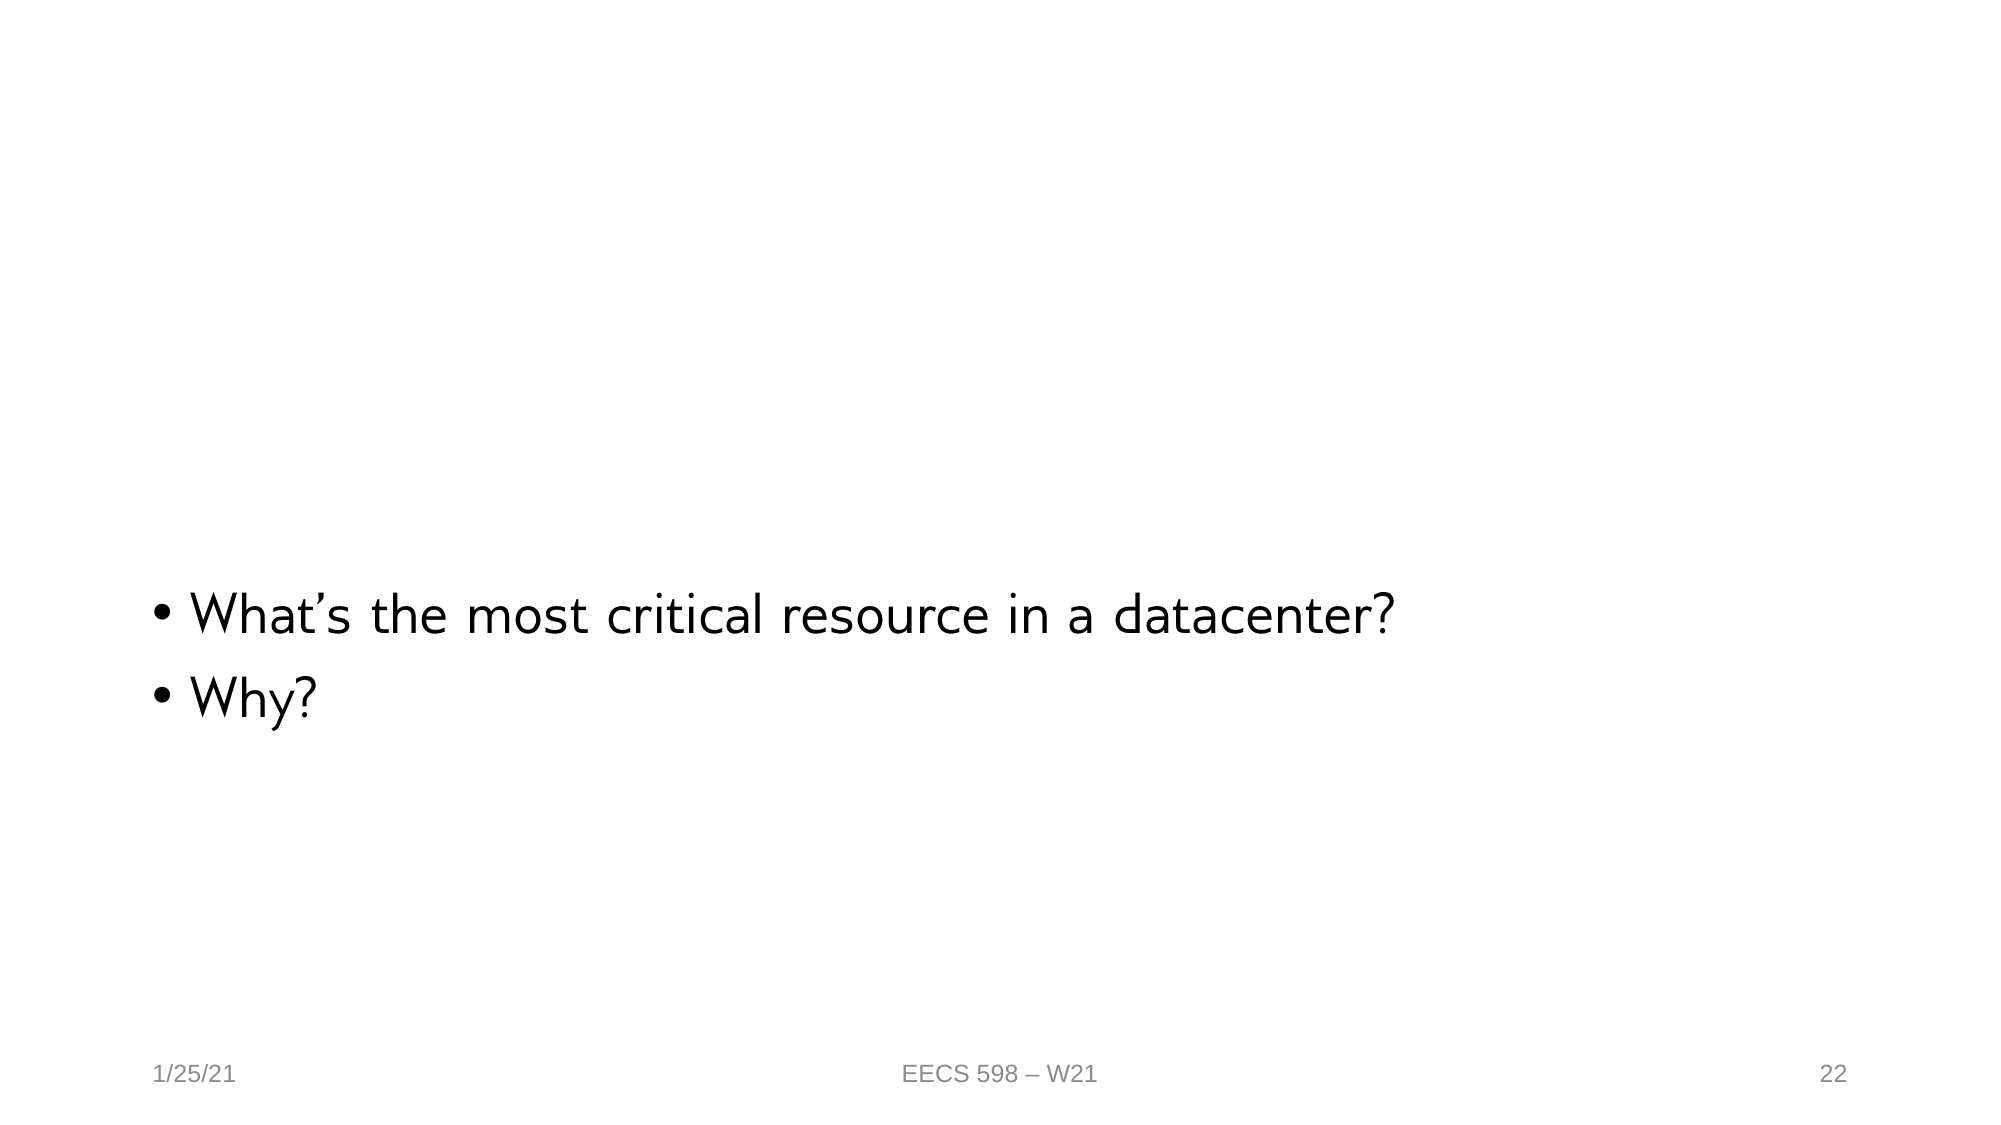

#
What’s the most critical resource in a datacenter?
Why?
1/25/21
EECS 598 – W21
22